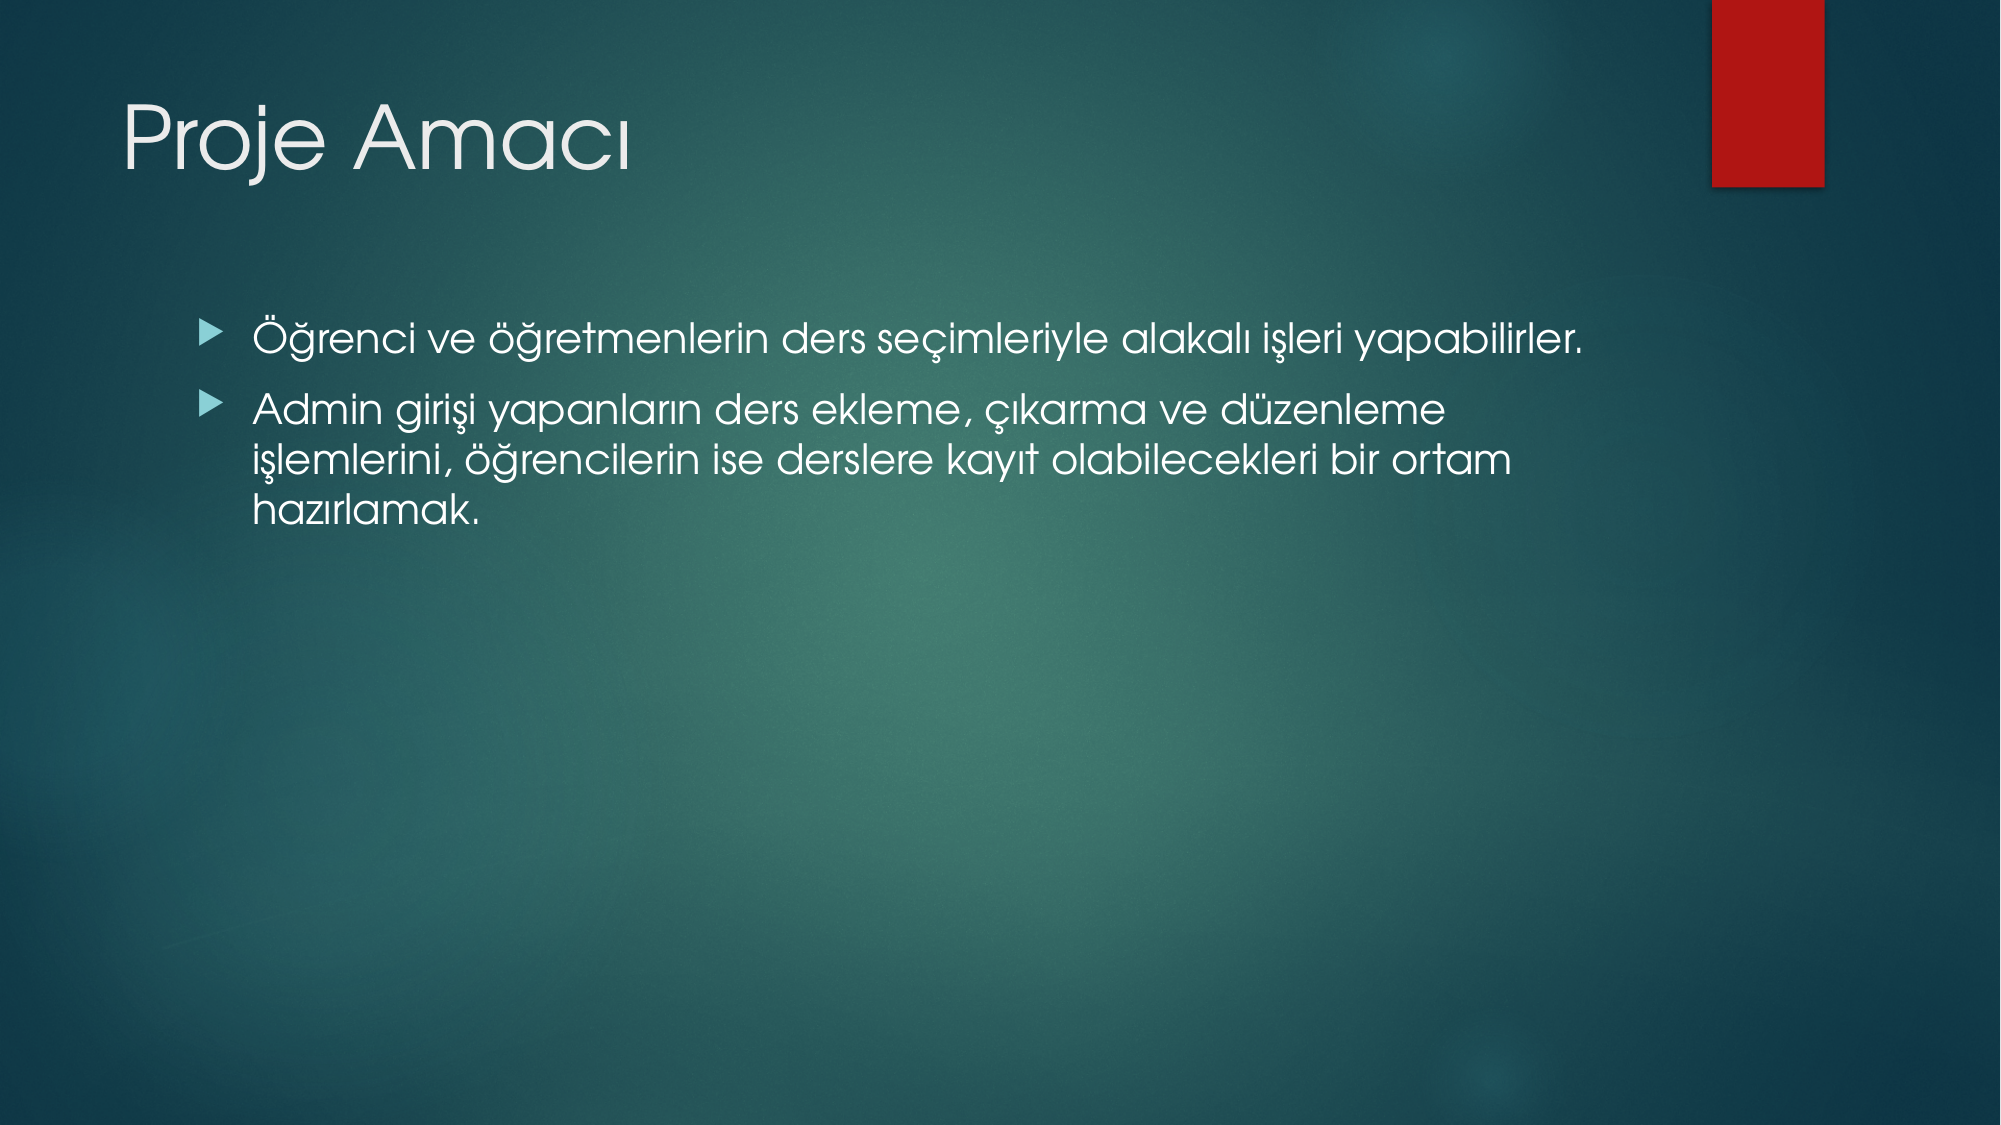

# Proje Amacı
Öğrenci ve öğretmenlerin ders seçimleriyle alakalı işleri yapabilirler.
Admin girişi yapanların ders ekleme, çıkarma ve düzenleme işlemlerini, öğrencilerin ise derslere kayıt olabilecekleri bir ortam hazırlamak.